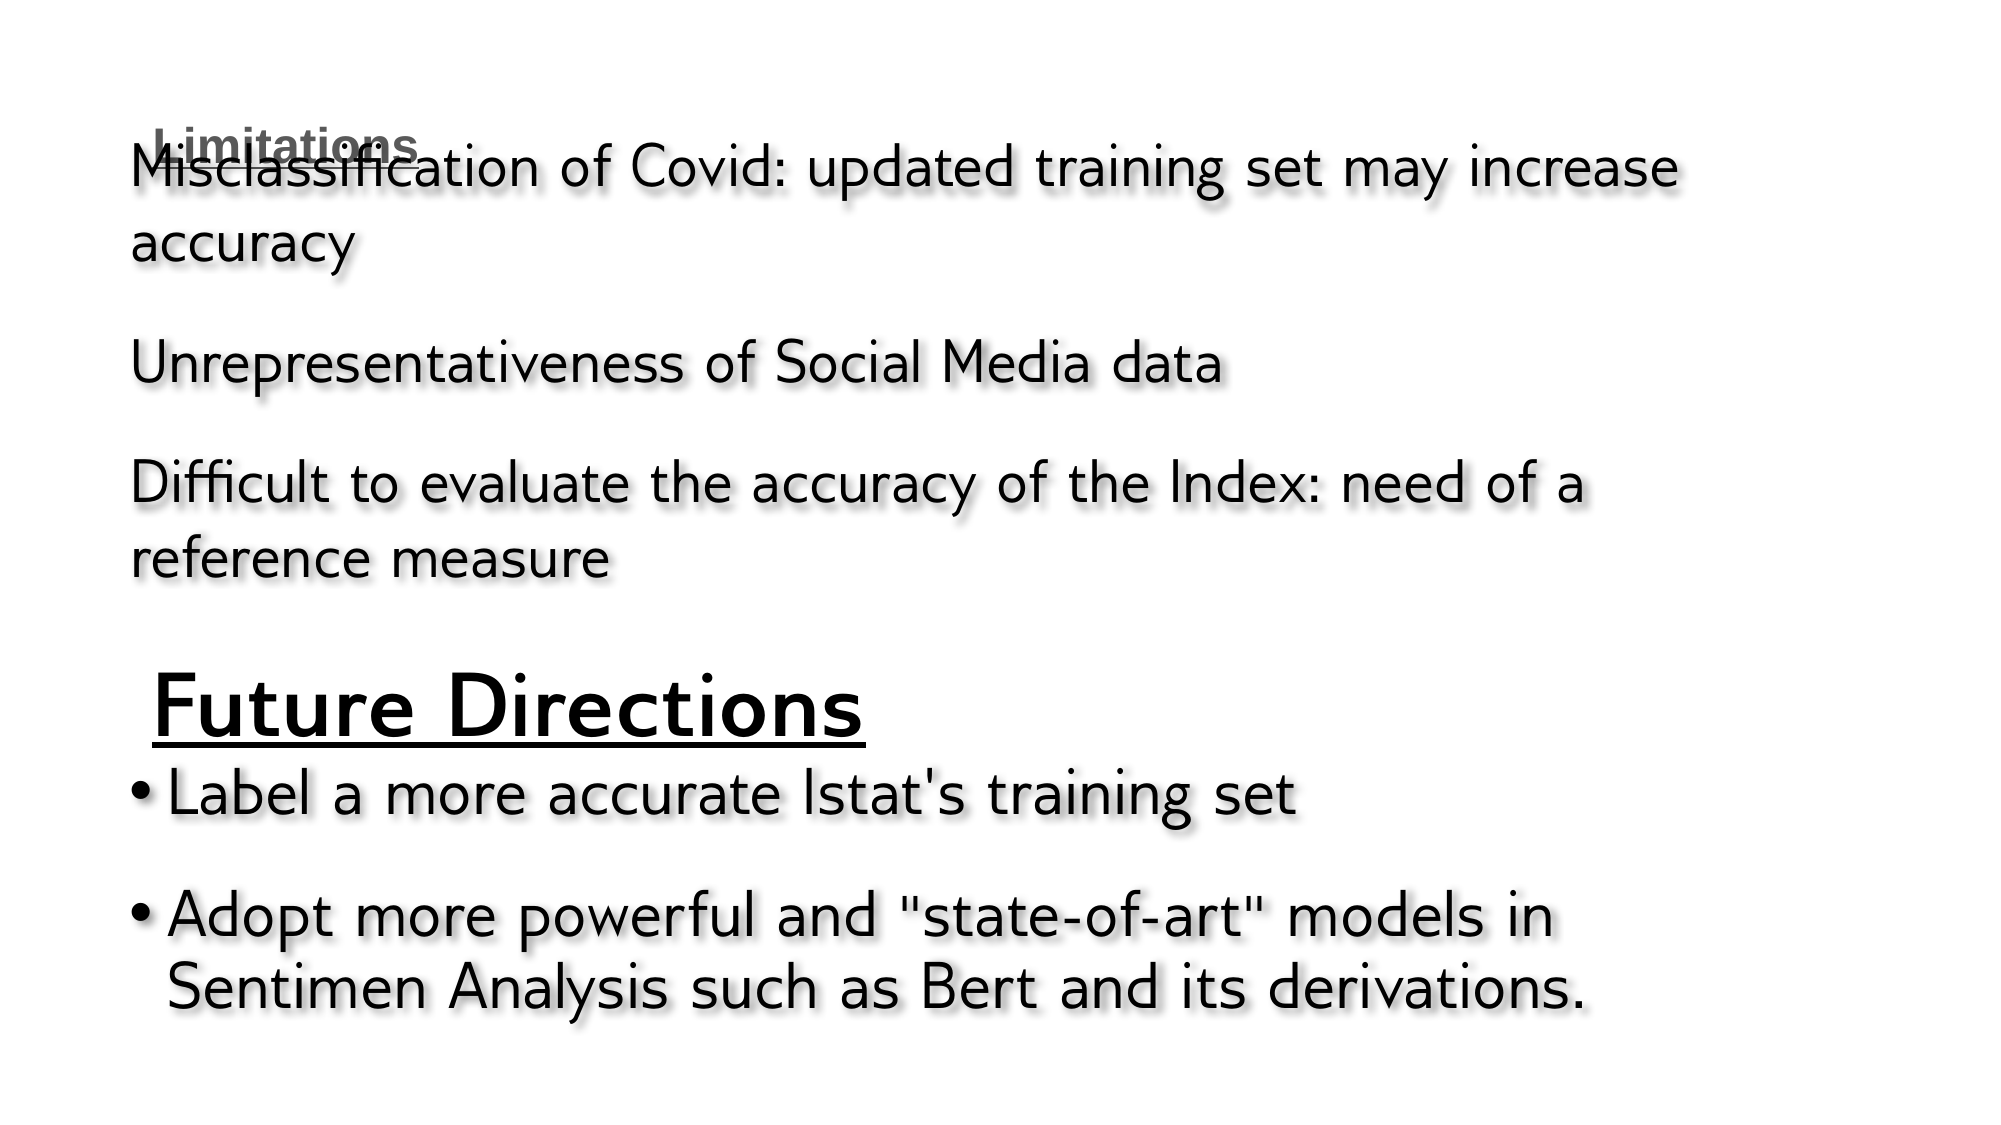

# Limitations
Misclassification of Covid: updated training set may increase accuracy
Unrepresentativeness of Social Media data
Difficult to evaluate the accuracy of the Index: need of a reference measure
Future Directions
Label a more accurate Istat's training set
Adopt more powerful and "state-of-art" models in Sentimen Analysis such as Bert and its derivations.